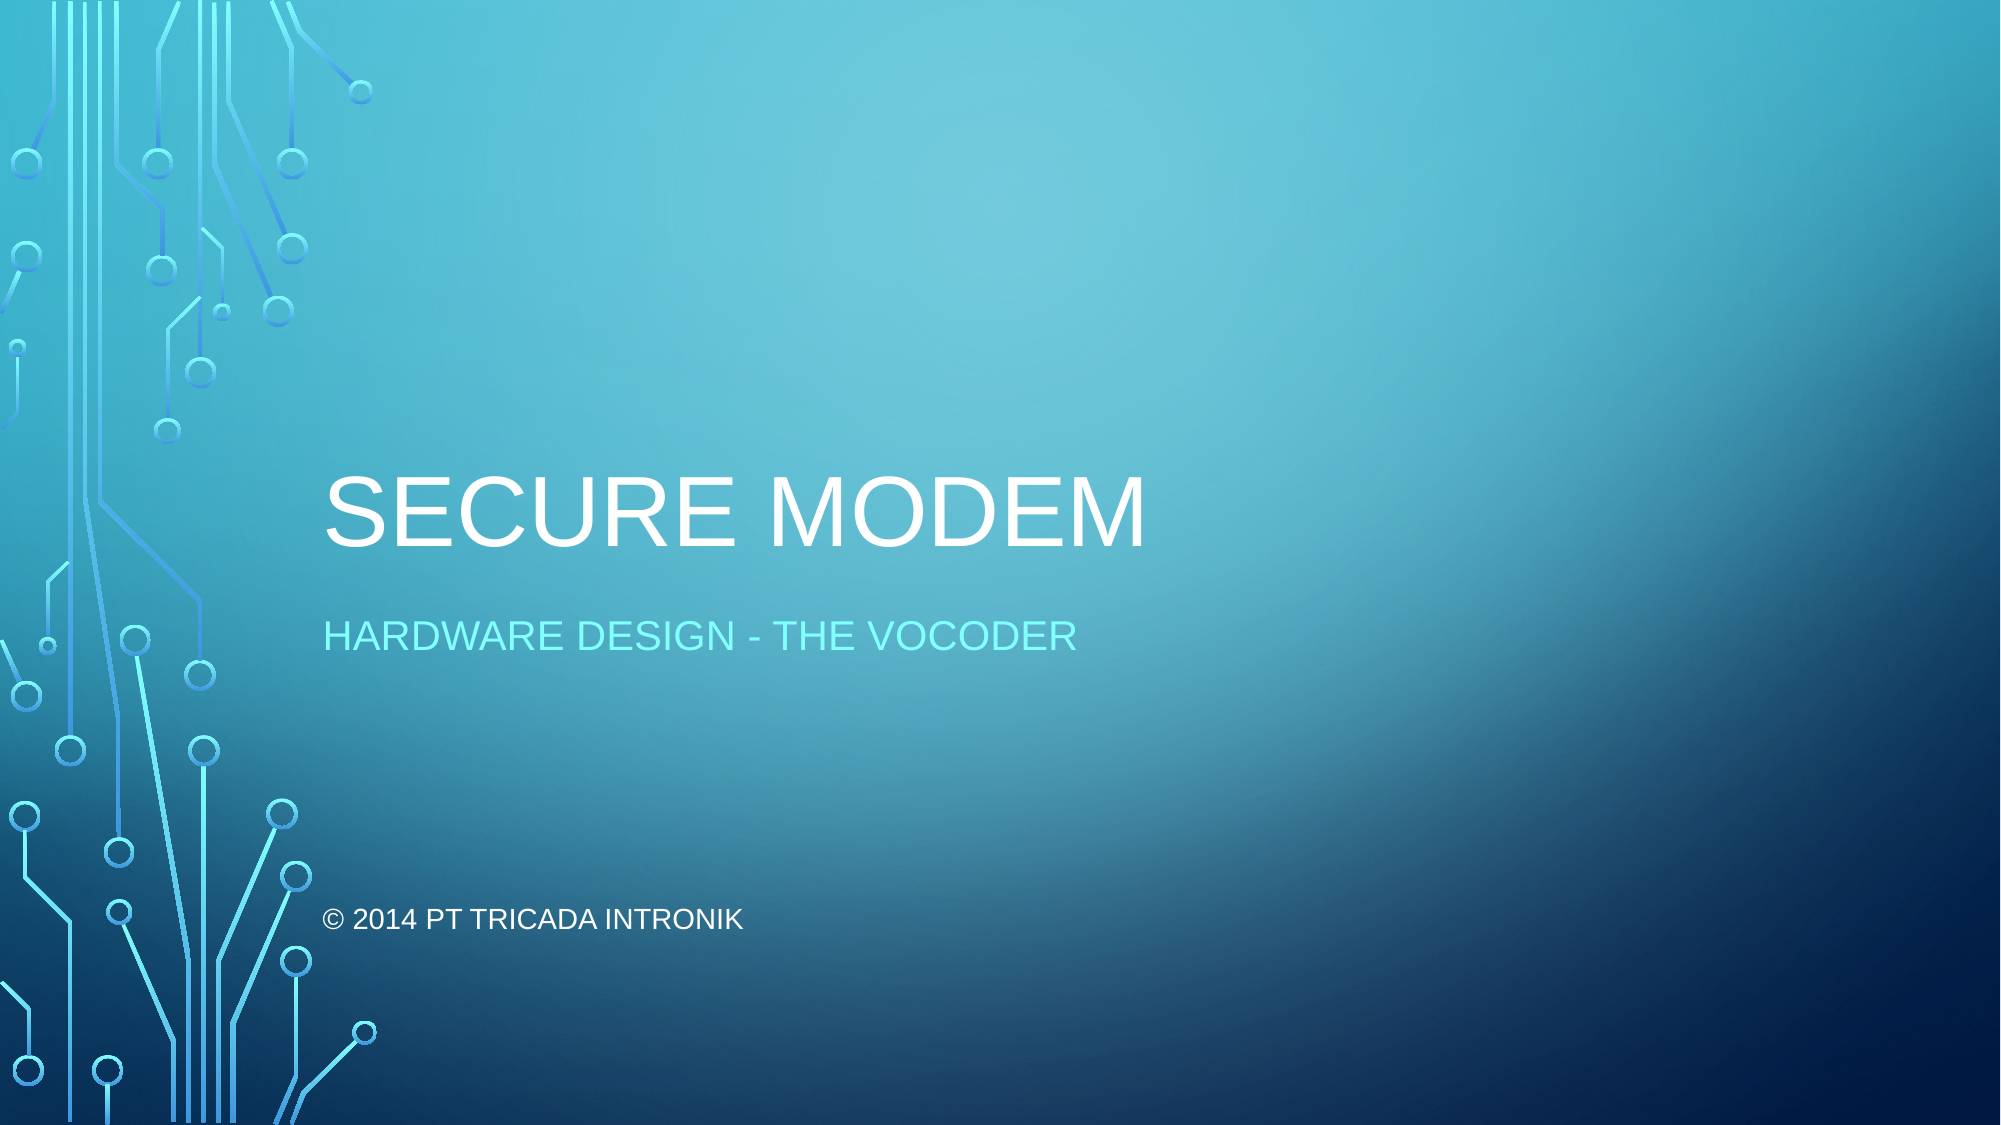

# Secure Modem
Hardware Design - The Vocoder
© 2014 PT Tricada Intronik